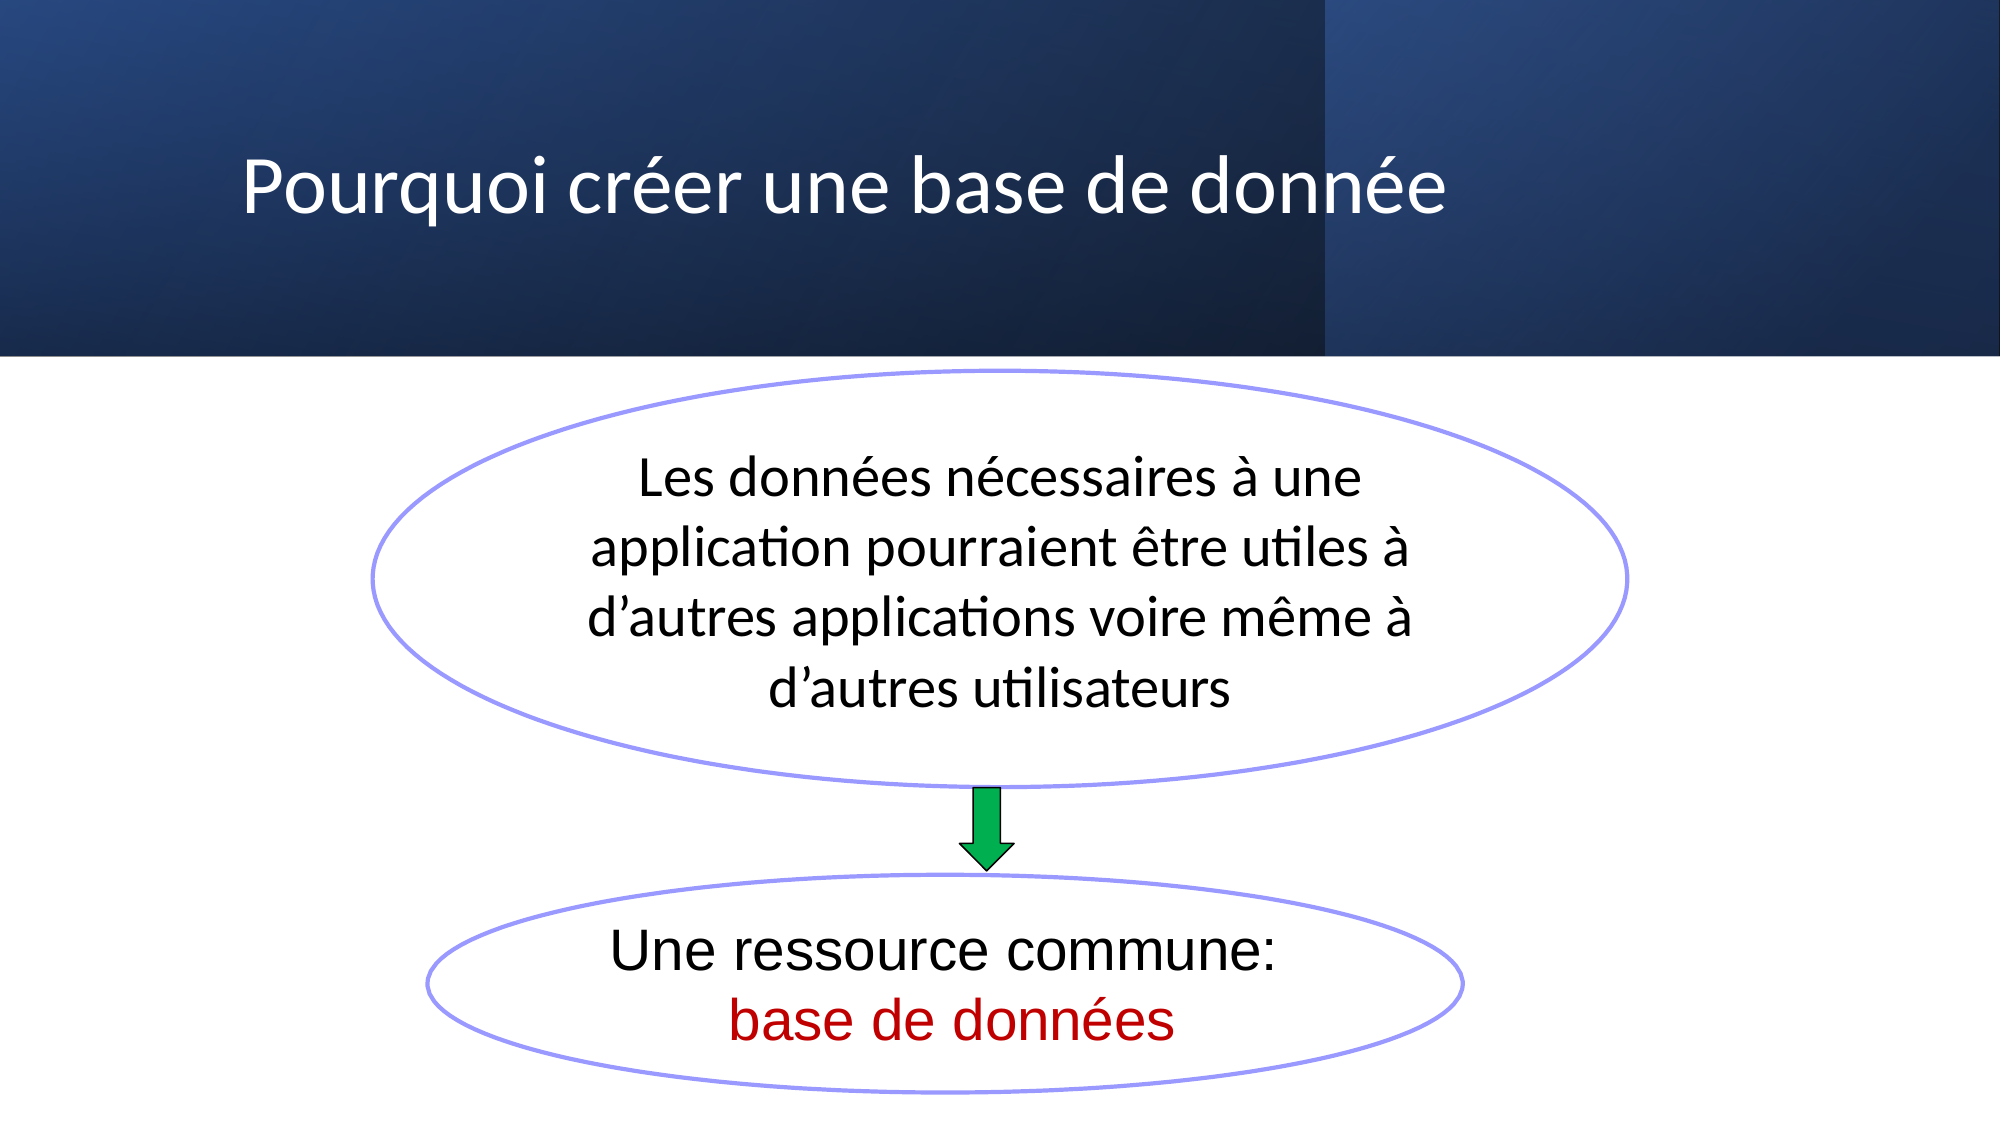

# Pourquoi créer une base de donnée

Les données nécessaires à une application pourraient être utiles à d’autres applications voire même à d’autres utilisateurs

Une ressource commune: base de données